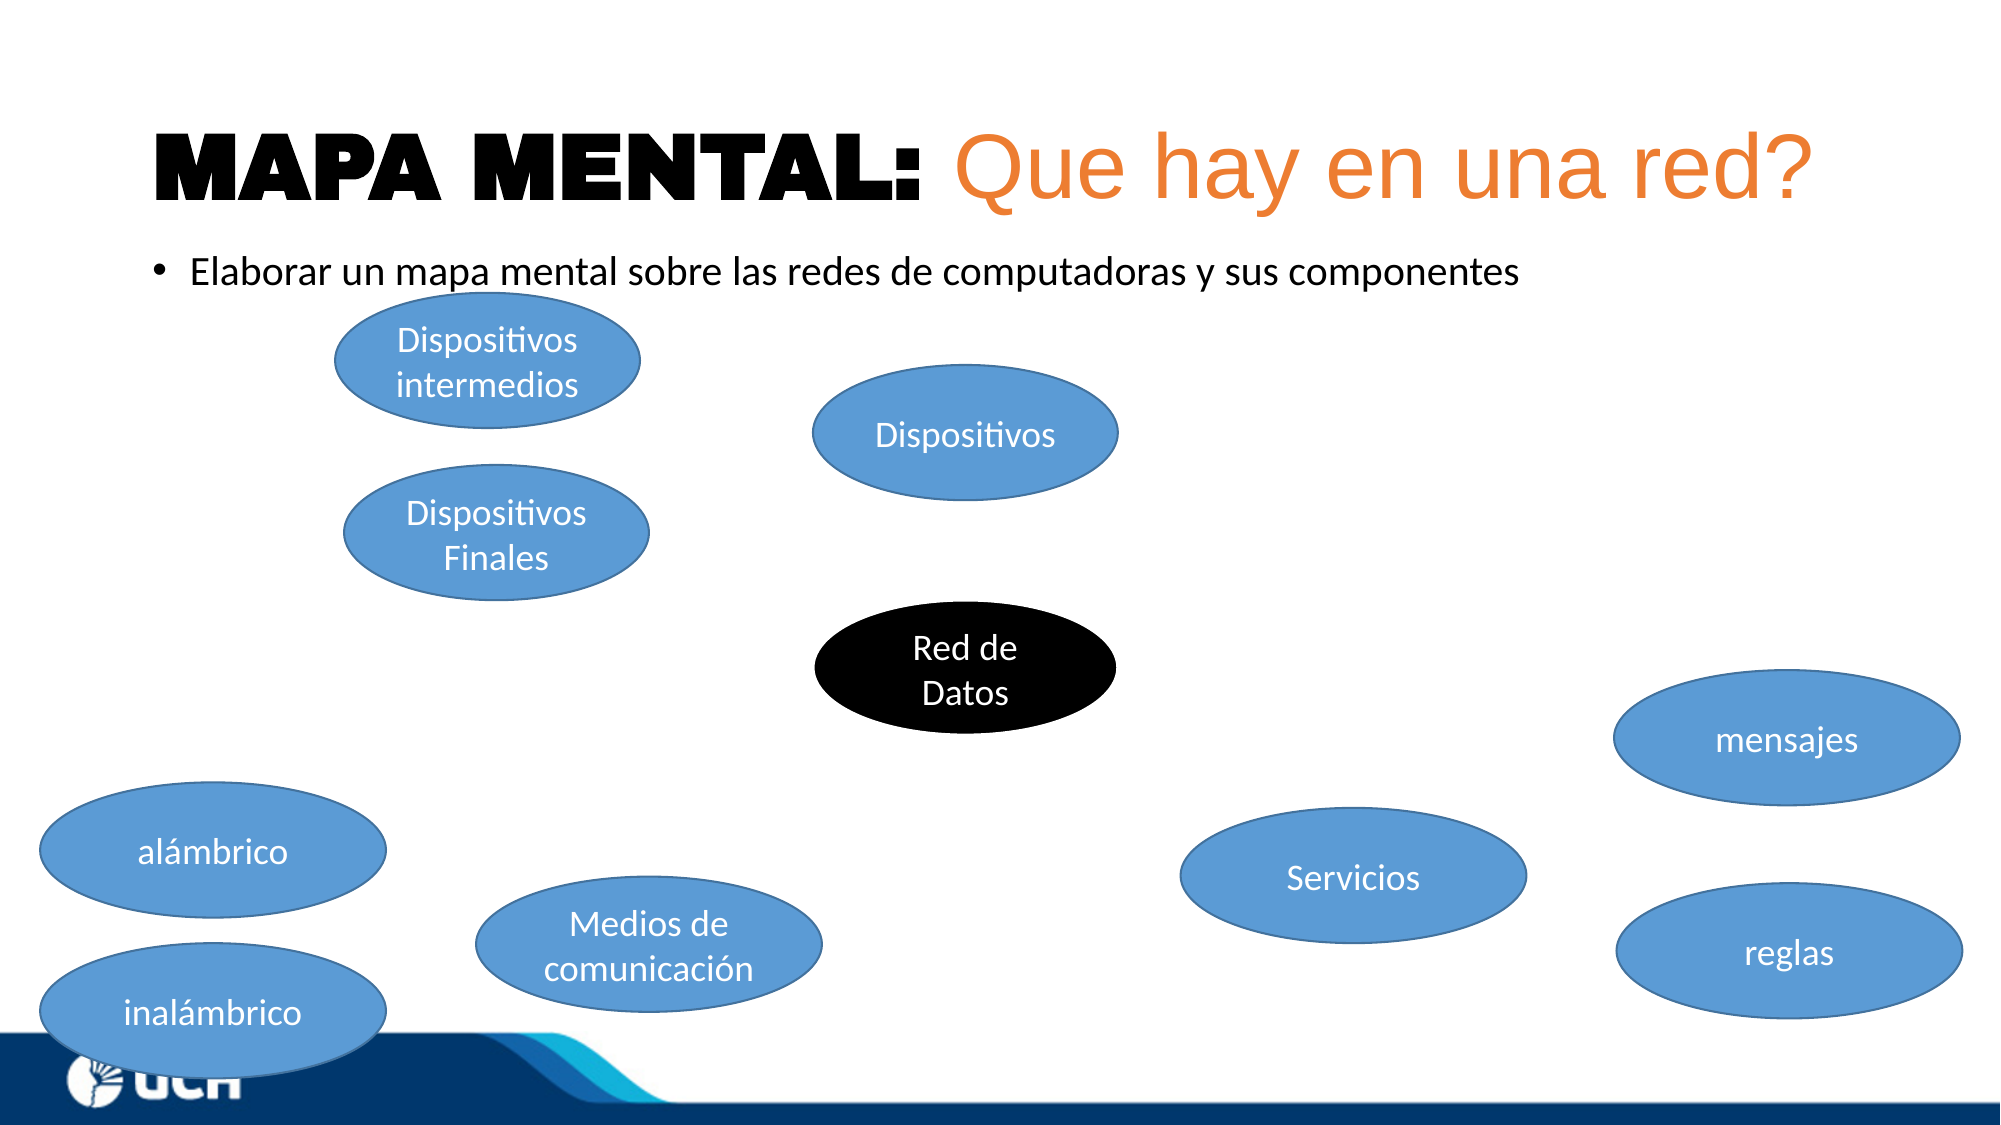

# MAPA MENTAL: Que hay en una red?
Elaborar un mapa mental sobre las redes de computadoras y sus componentes
Dispositivos intermedios
Dispositivos
Dispositivos Finales
Red de Datos
mensajes
alámbrico
Servicios
Medios de comunicación
reglas
inalámbrico